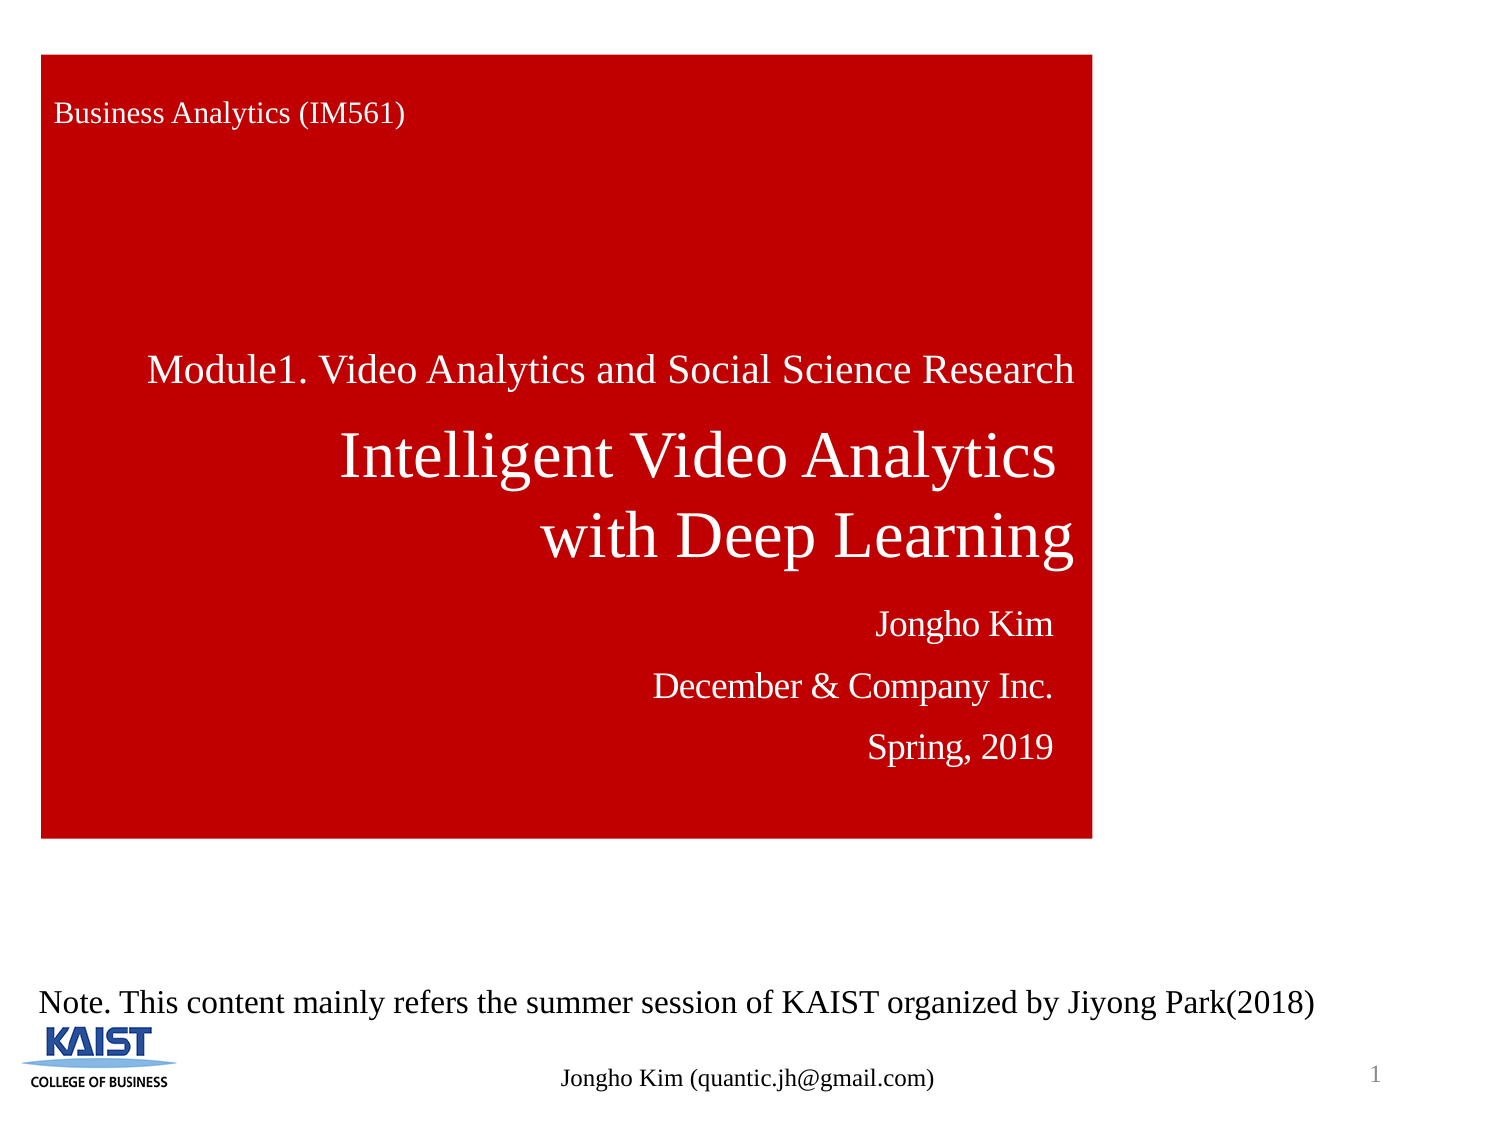

Business Analytics (IM561)

Module1. Video Analytics and Social Science Research

Intelligent Video Analytics
with Deep Learning

Jongho Kim
December & Company Inc.
Spring, 2019
Note. This content mainly refers the summer session of KAIST organized by Jiyong Park(2018)
1